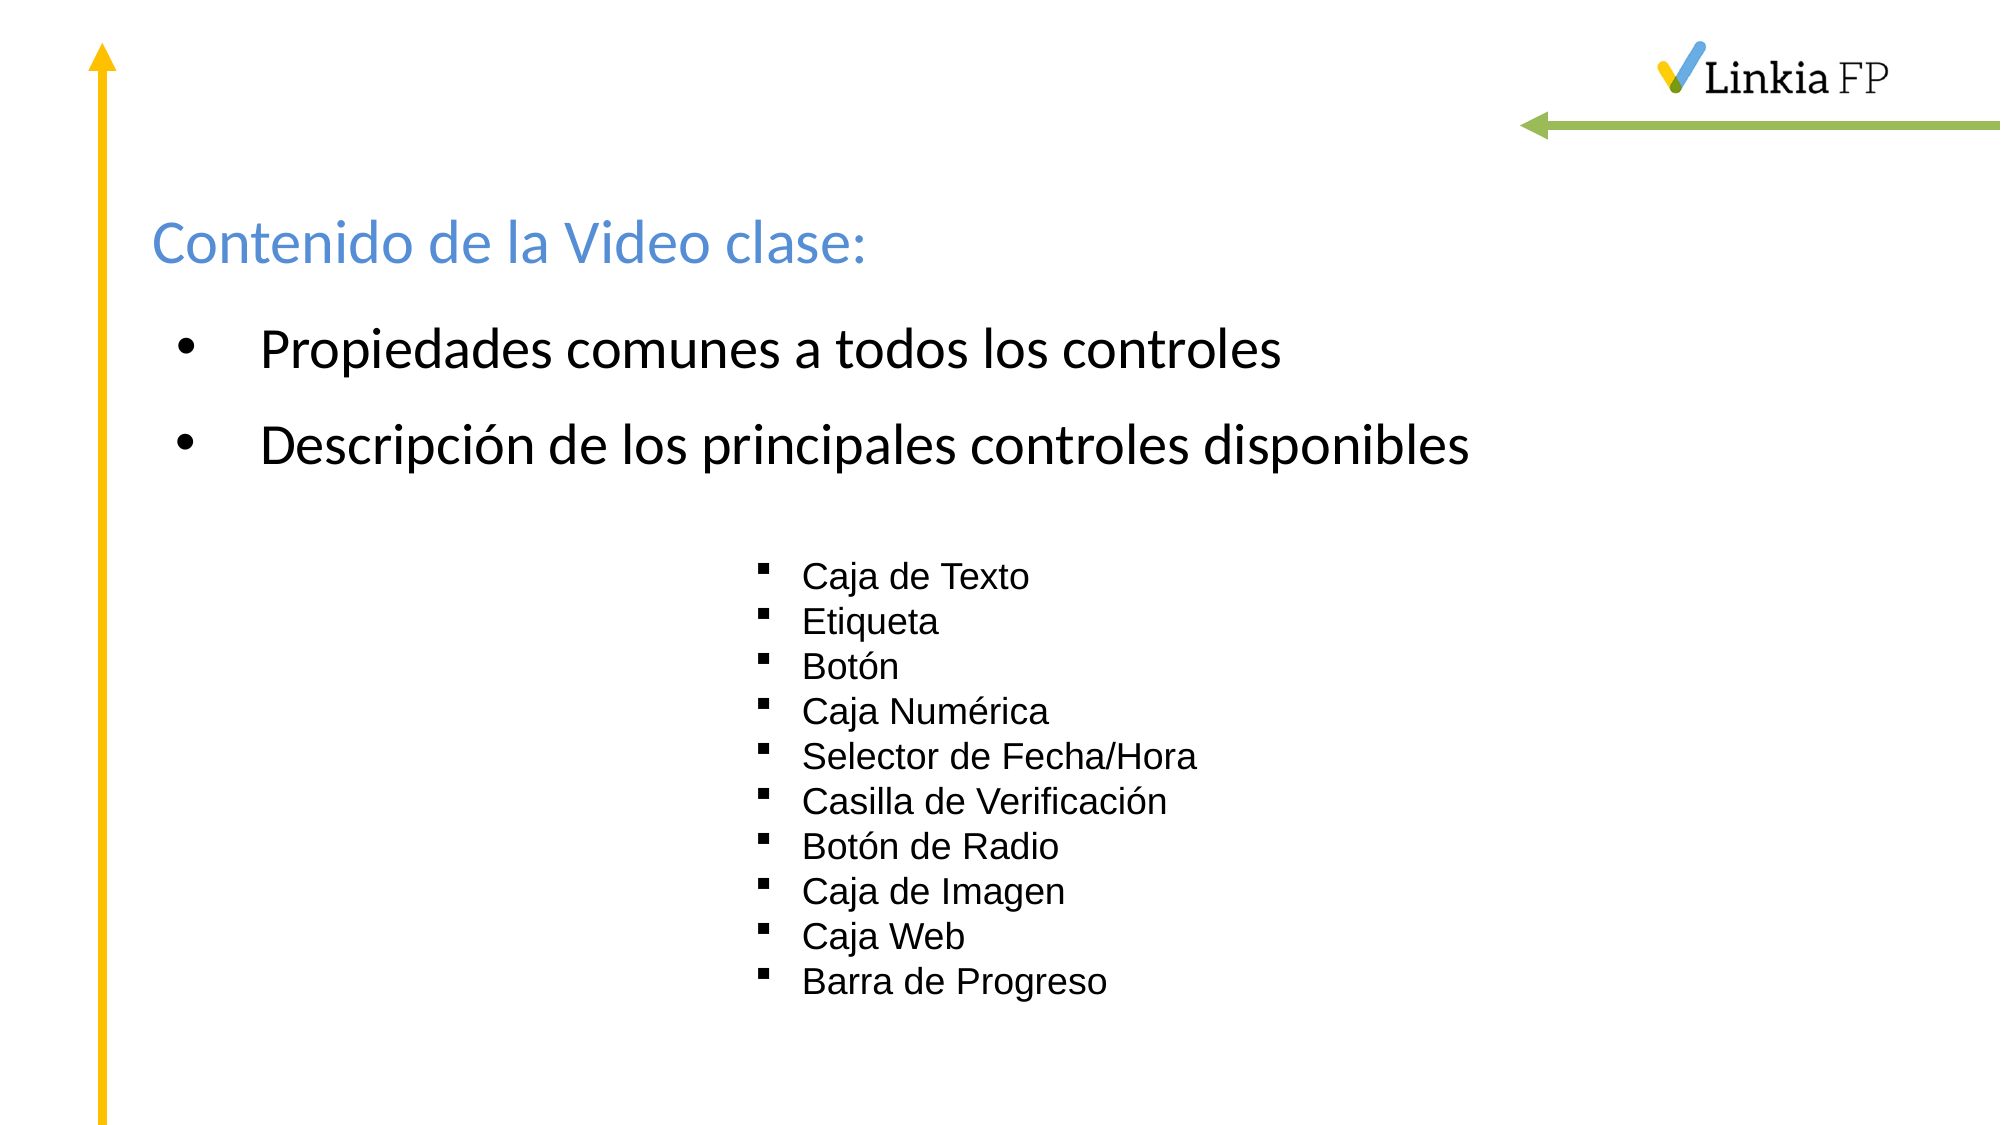

# Contenido de la Video clase:
Propiedades comunes a todos los controles
Descripción de los principales controles disponibles
Caja de Texto
Etiqueta
Botón
Caja Numérica
Selector de Fecha/Hora
Casilla de Verificación
Botón de Radio
Caja de Imagen
Caja Web
Barra de Progreso